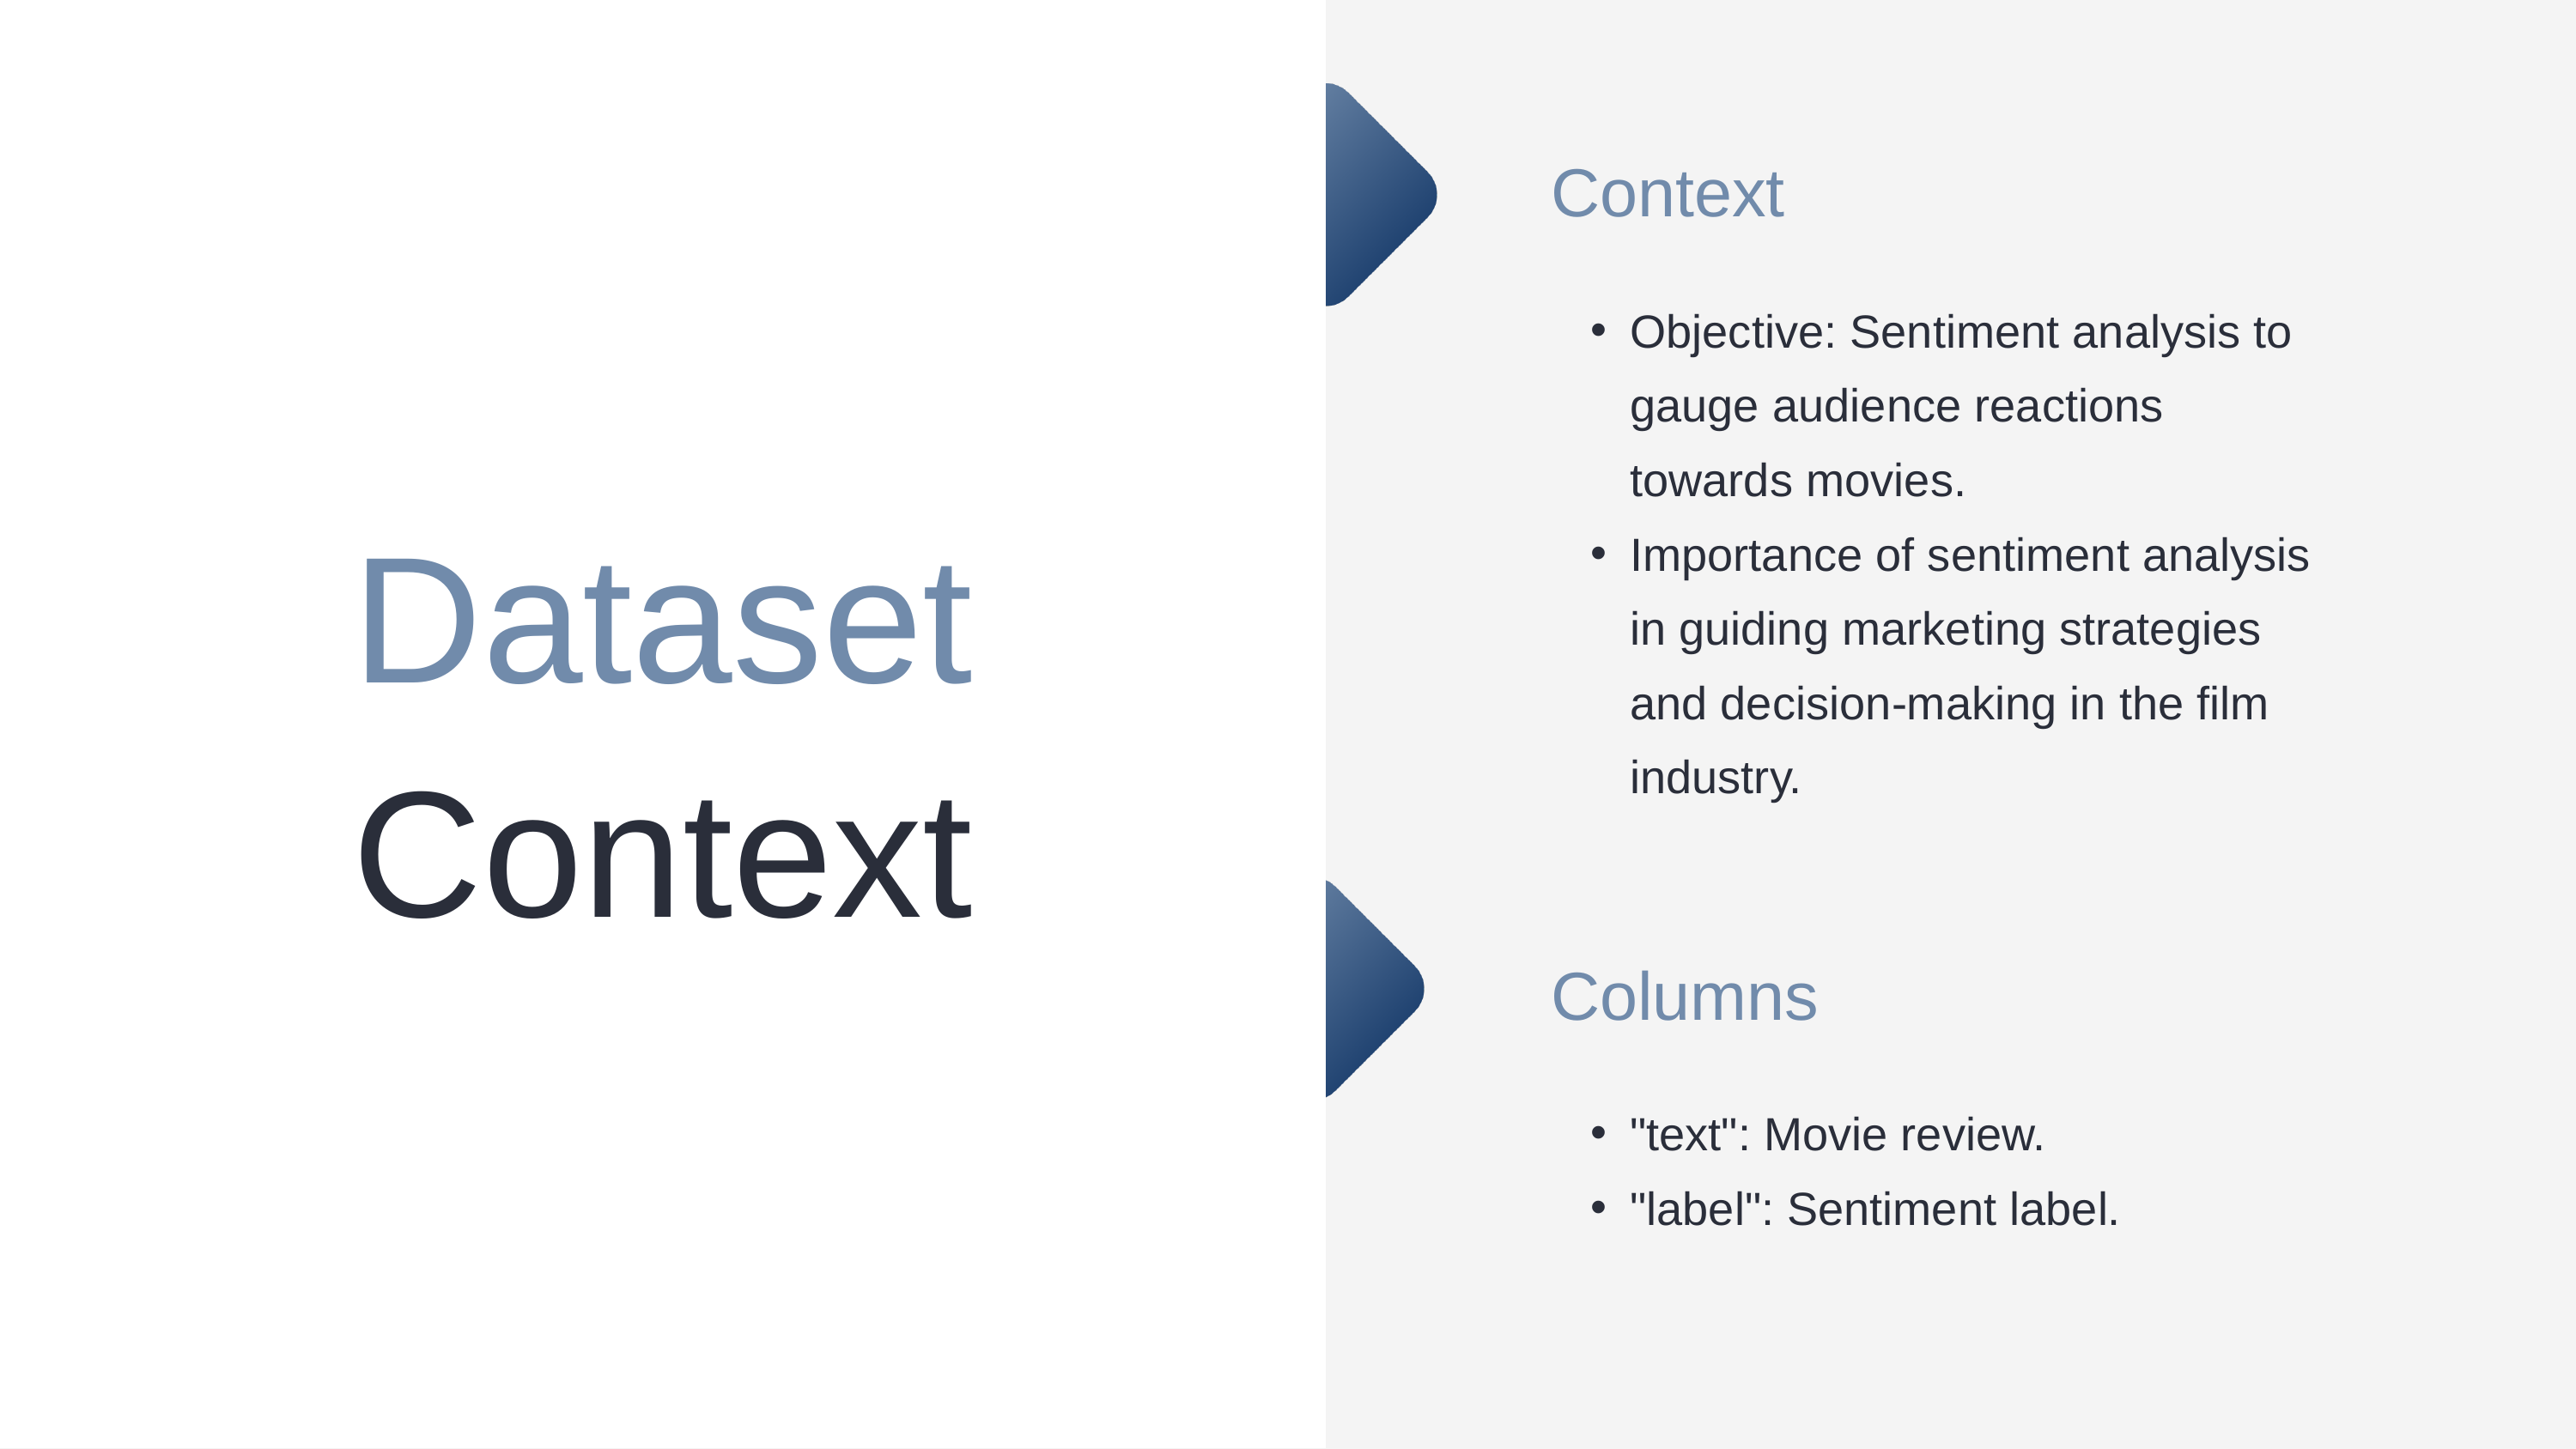

Context
Objective: Sentiment analysis to gauge audience reactions towards movies.
Importance of sentiment analysis in guiding marketing strategies and decision-making in the film industry.

Dataset Context

Columns
"text": Movie review.
"label": Sentiment label.